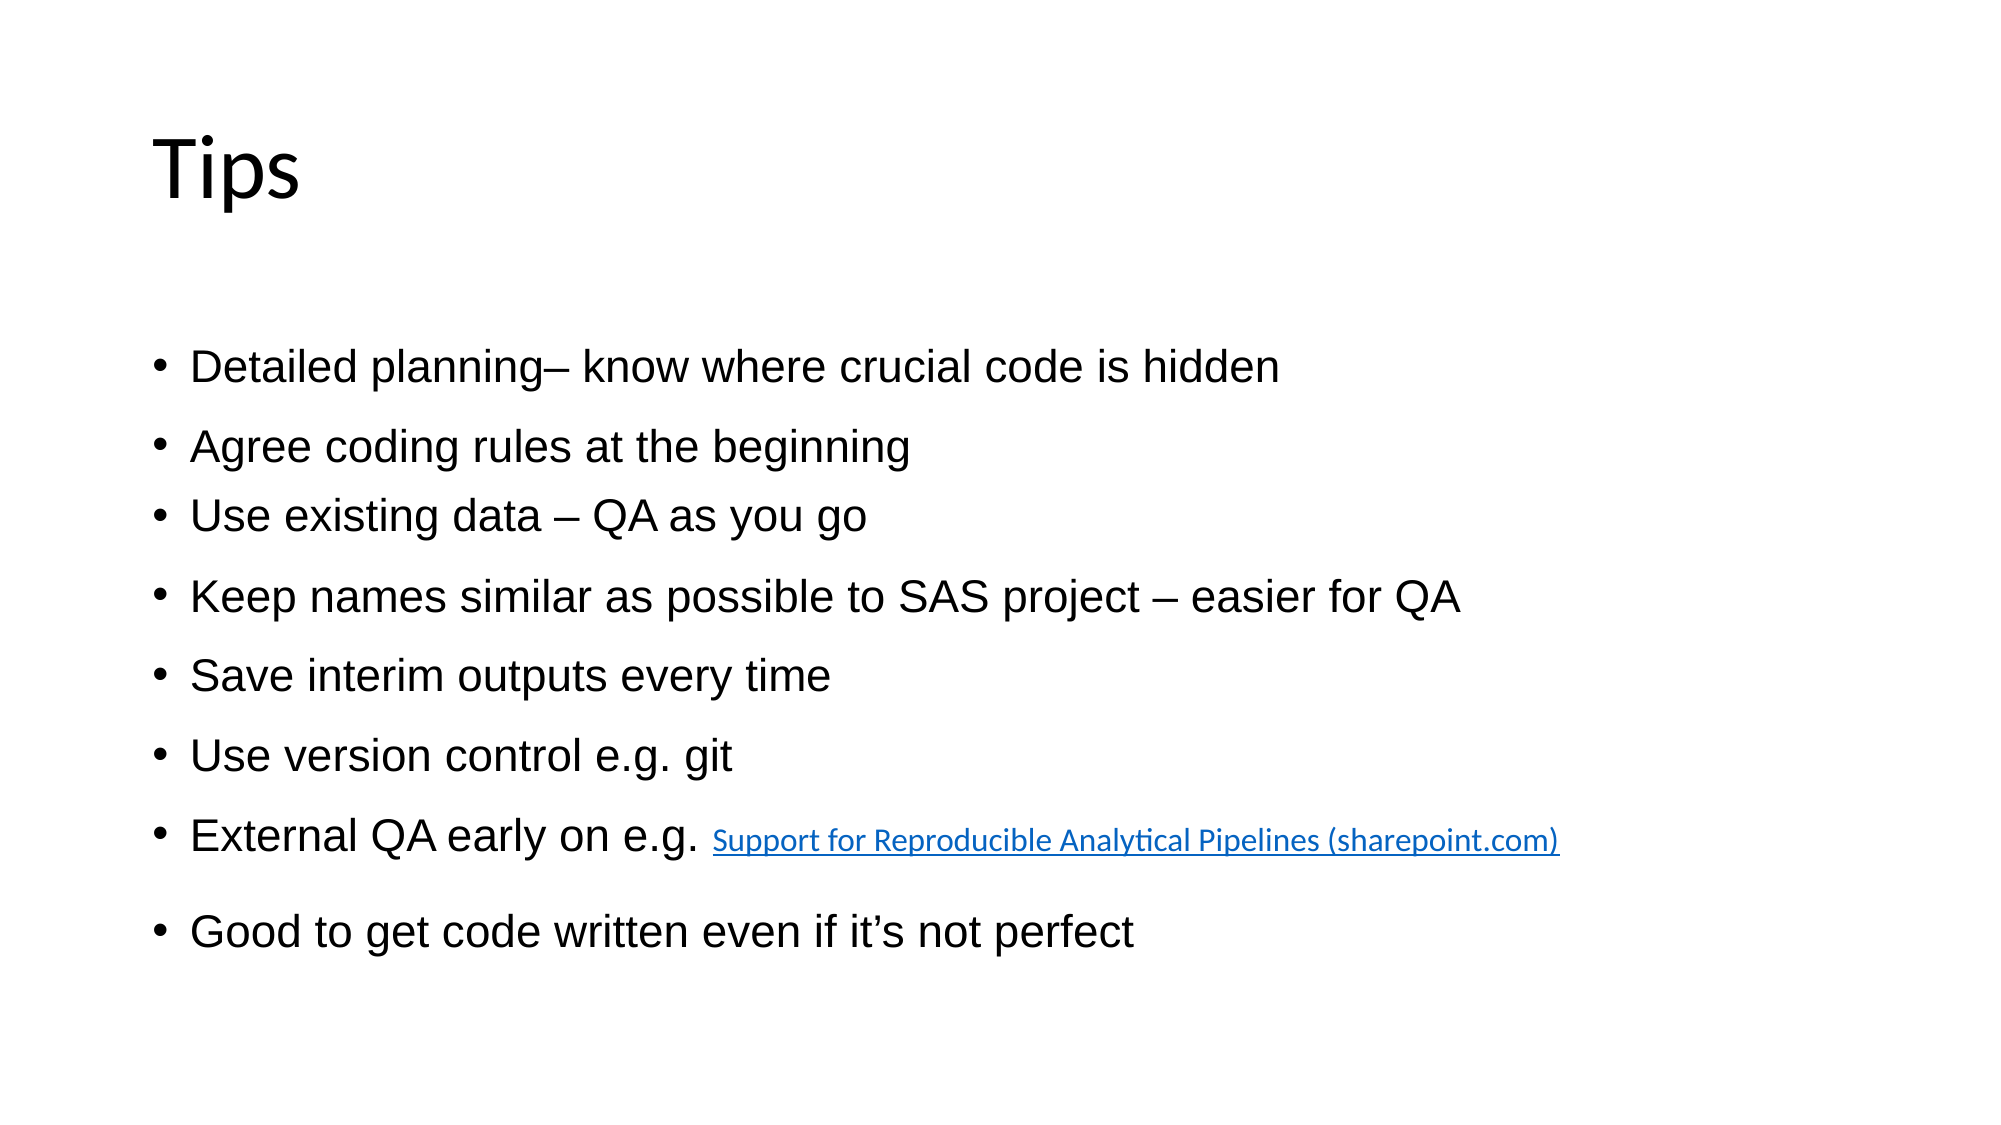

# Tips
Detailed planning– know where crucial code is hidden
Agree coding rules at the beginning
Use existing data – QA as you go
Keep names similar as possible to SAS project – easier for QA
Save interim outputs every time
Use version control e.g. git
External QA early on e.g. Support for Reproducible Analytical Pipelines (sharepoint.com)
Good to get code written even if it’s not perfect